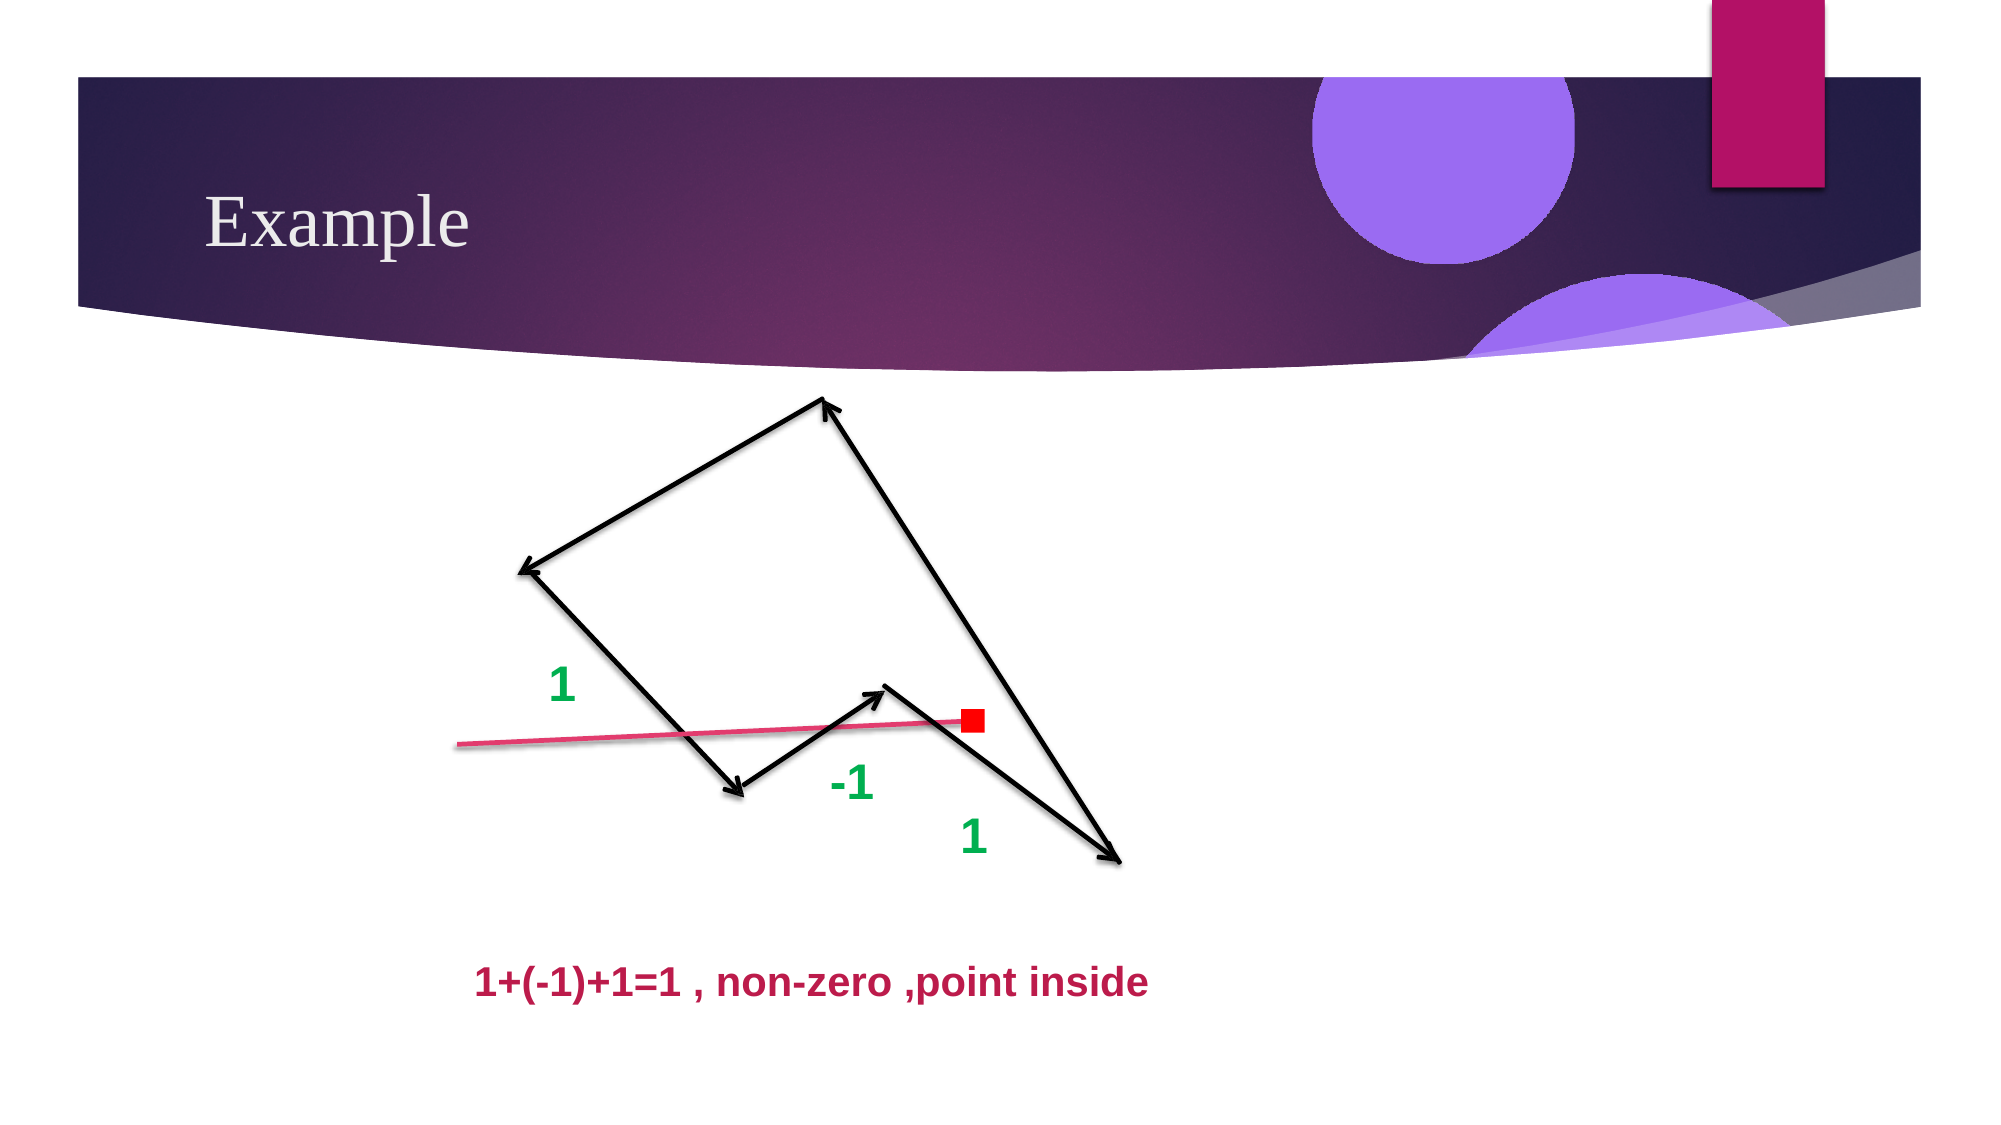

# Example

1
-1
1

1+(-1)+1=1 , non-zero ,point inside